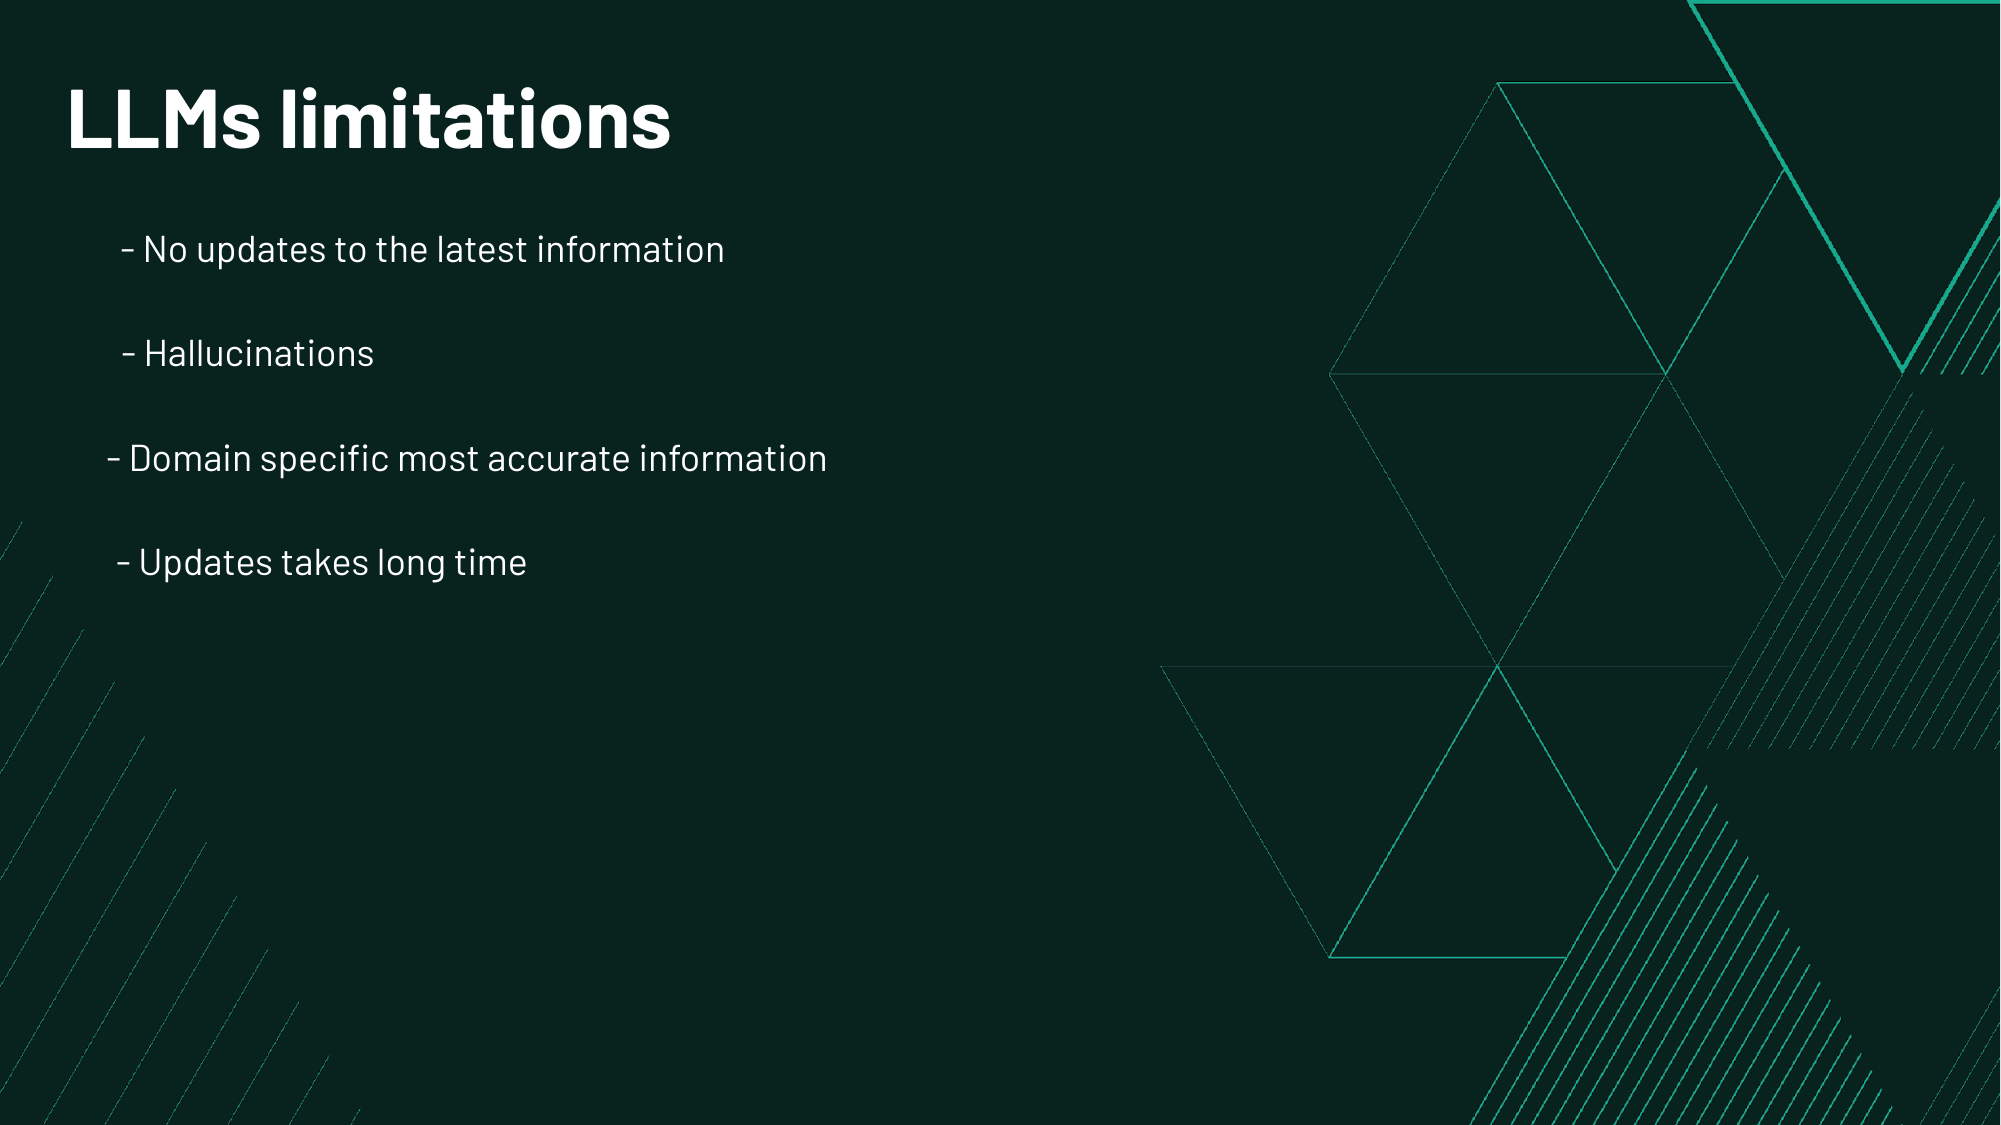

LLMs limitations
- No updates to the latest information
- Hallucinations
- Domain specific most accurate information
- Updates takes long time